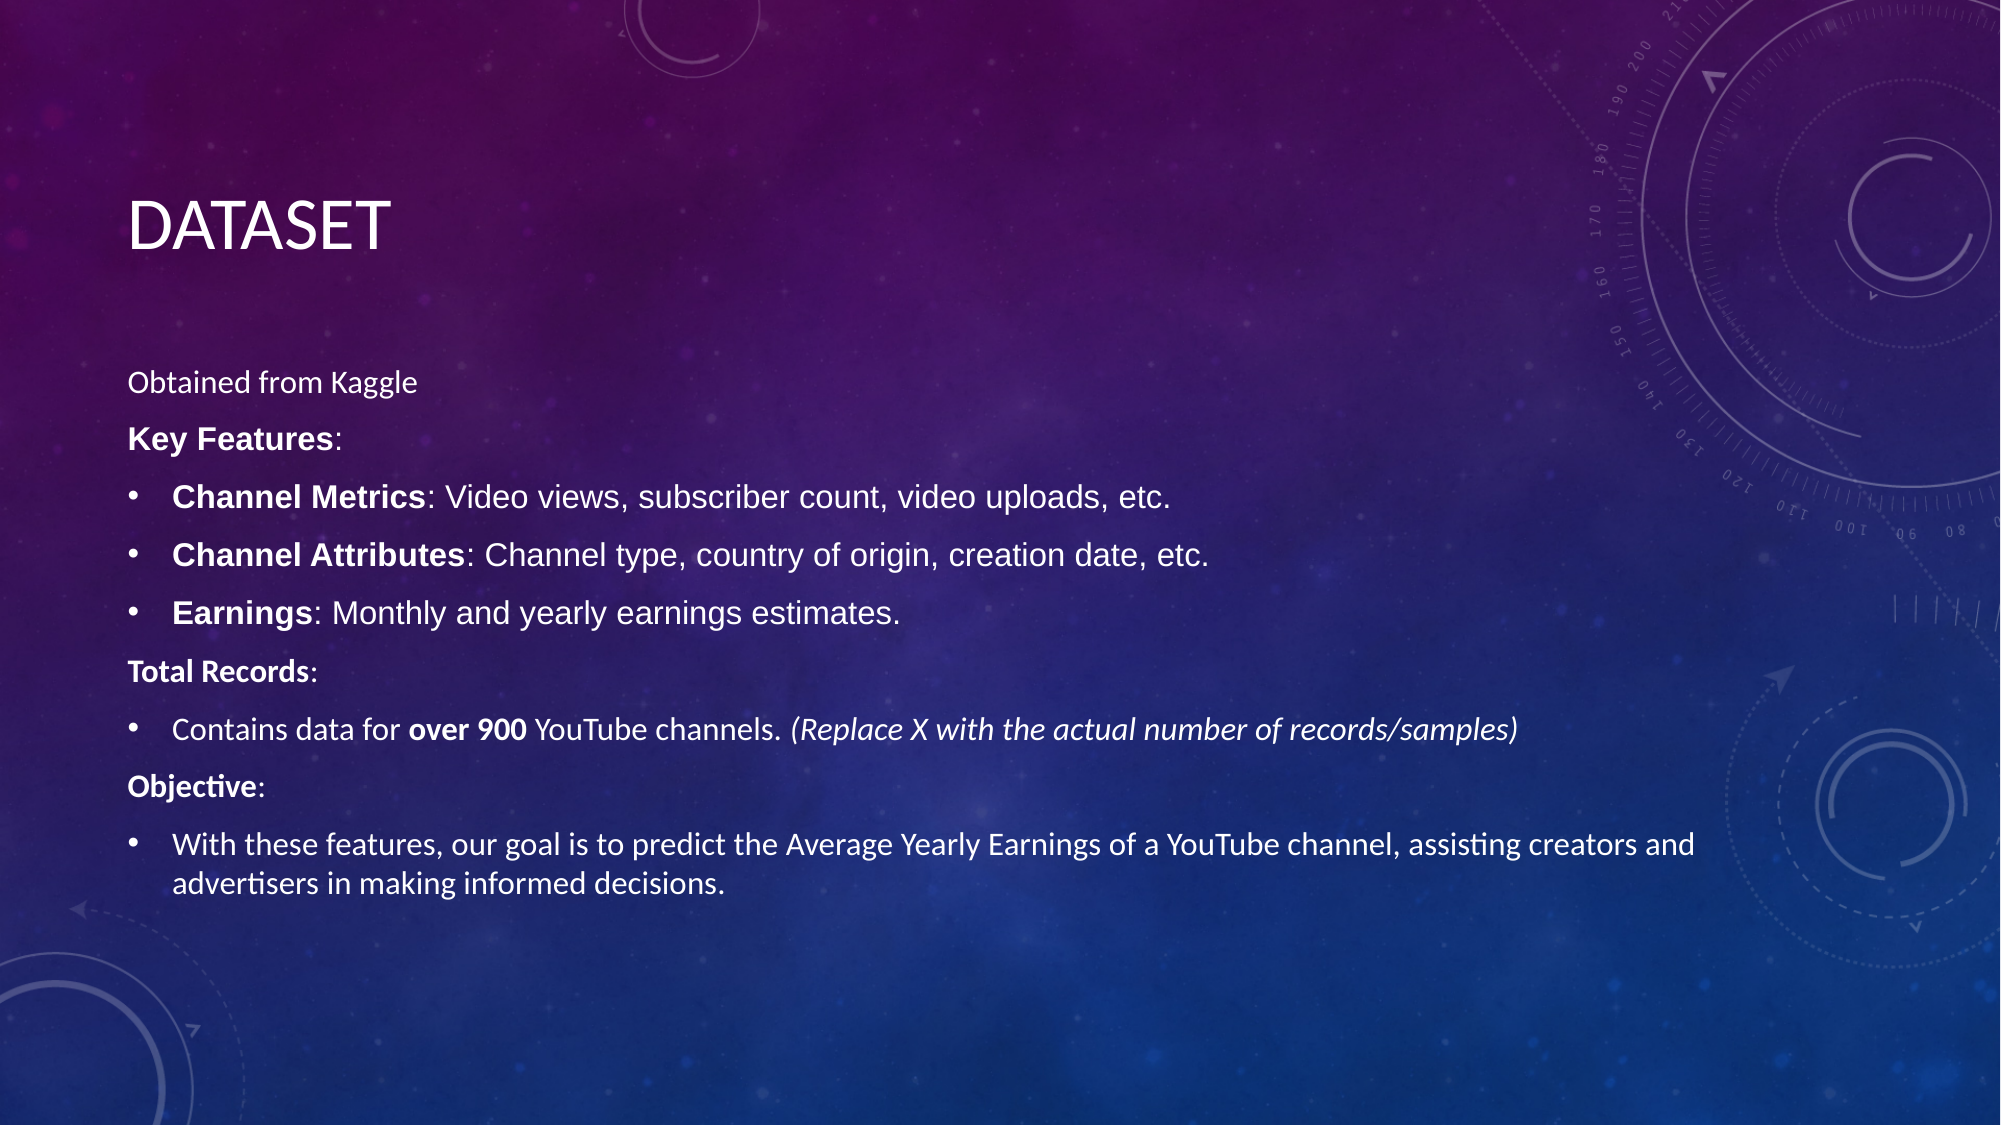

# Dataset
Obtained from Kaggle
Key Features:
Channel Metrics: Video views, subscriber count, video uploads, etc.
Channel Attributes: Channel type, country of origin, creation date, etc.
Earnings: Monthly and yearly earnings estimates.
Total Records:
Contains data for over 900 YouTube channels. (Replace X with the actual number of records/samples)
Objective:
With these features, our goal is to predict the Average Yearly Earnings of a YouTube channel, assisting creators and advertisers in making informed decisions.